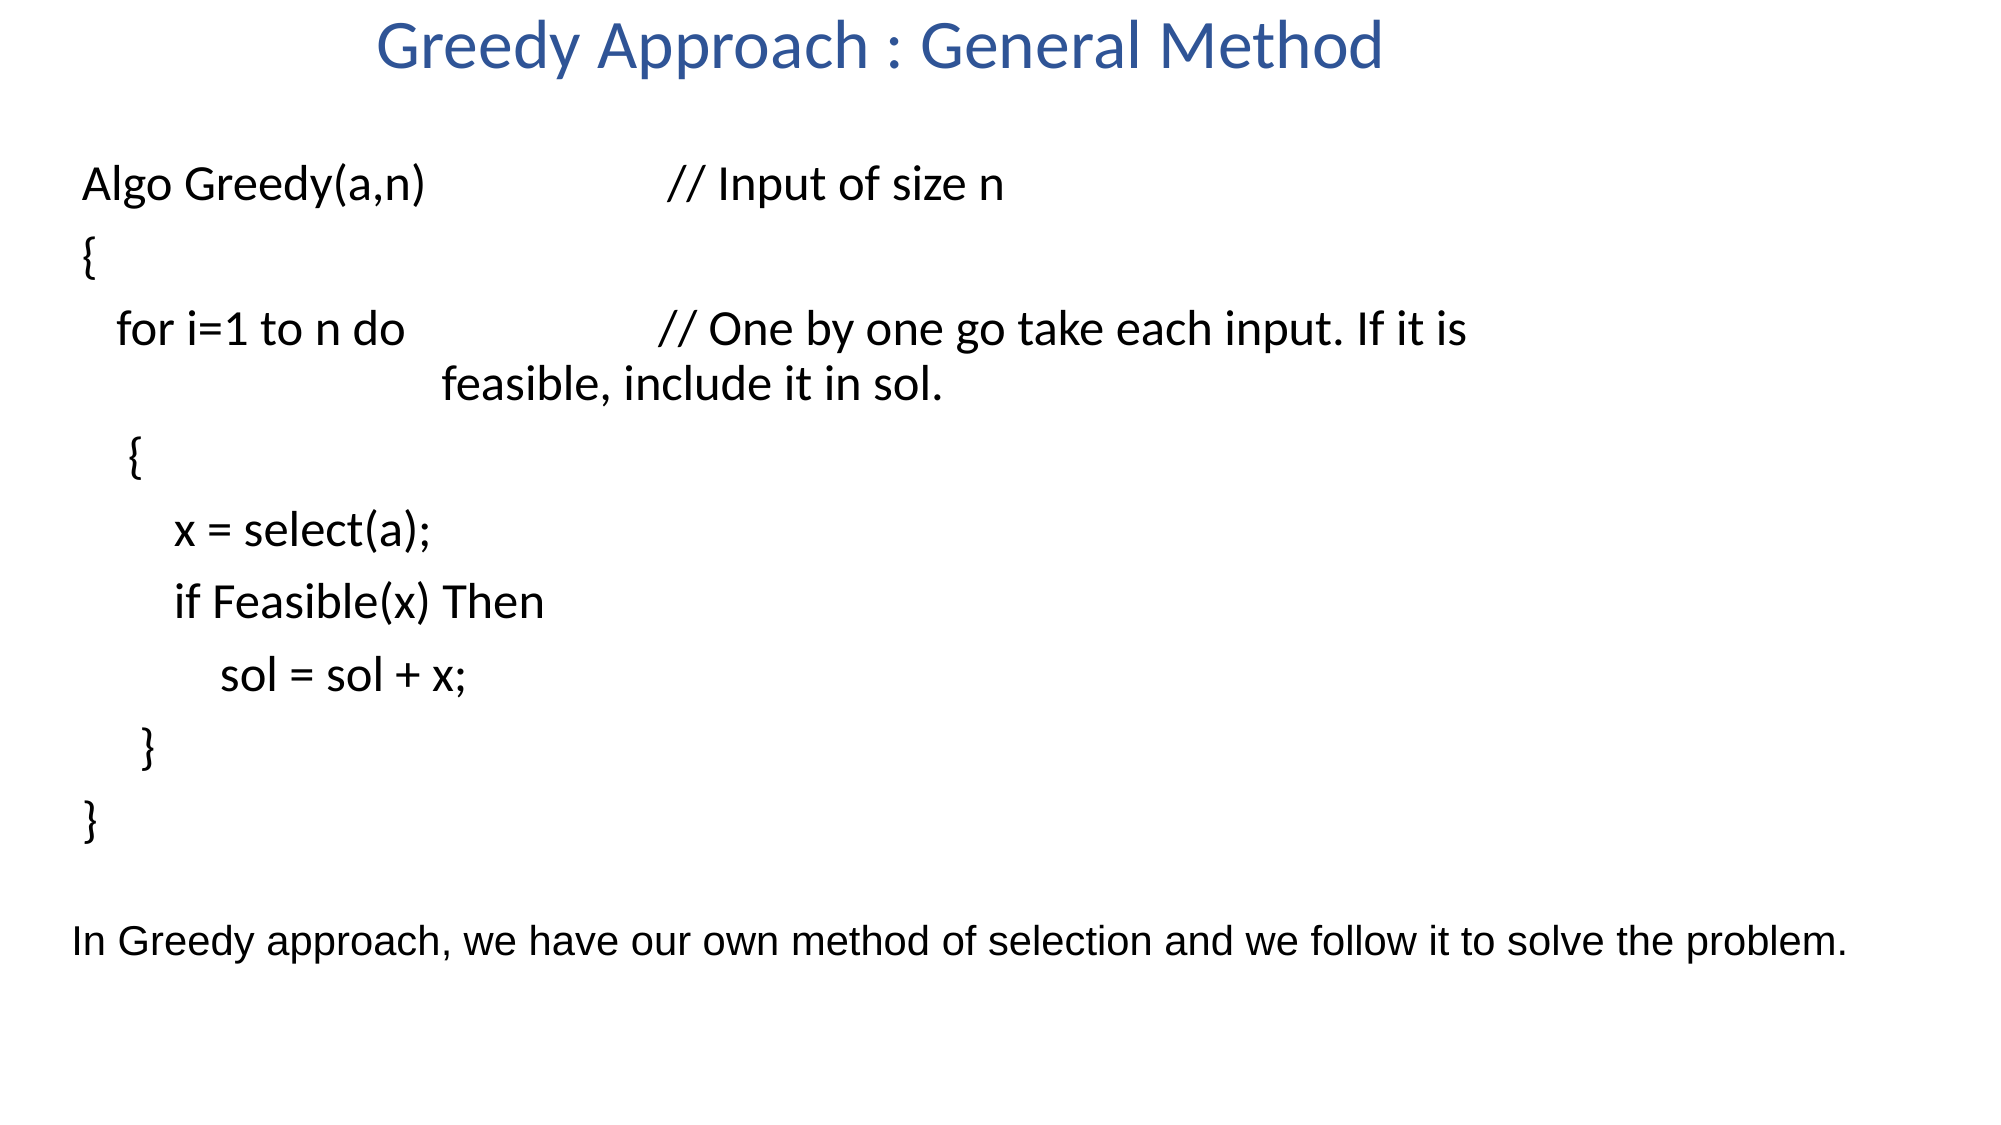

Greedy Approach : General Method
Algo Greedy(a,n)                     // Input of size n
{
   for i=1 to n do                      // One by one go take each input. If it is 	                       			                    feasible, include it in sol.
    {
        x = select(a);
        if Feasible(x) Then
            sol = sol + x;
     }
}
In Greedy approach, we have our own method of selection and we follow it to solve the problem.